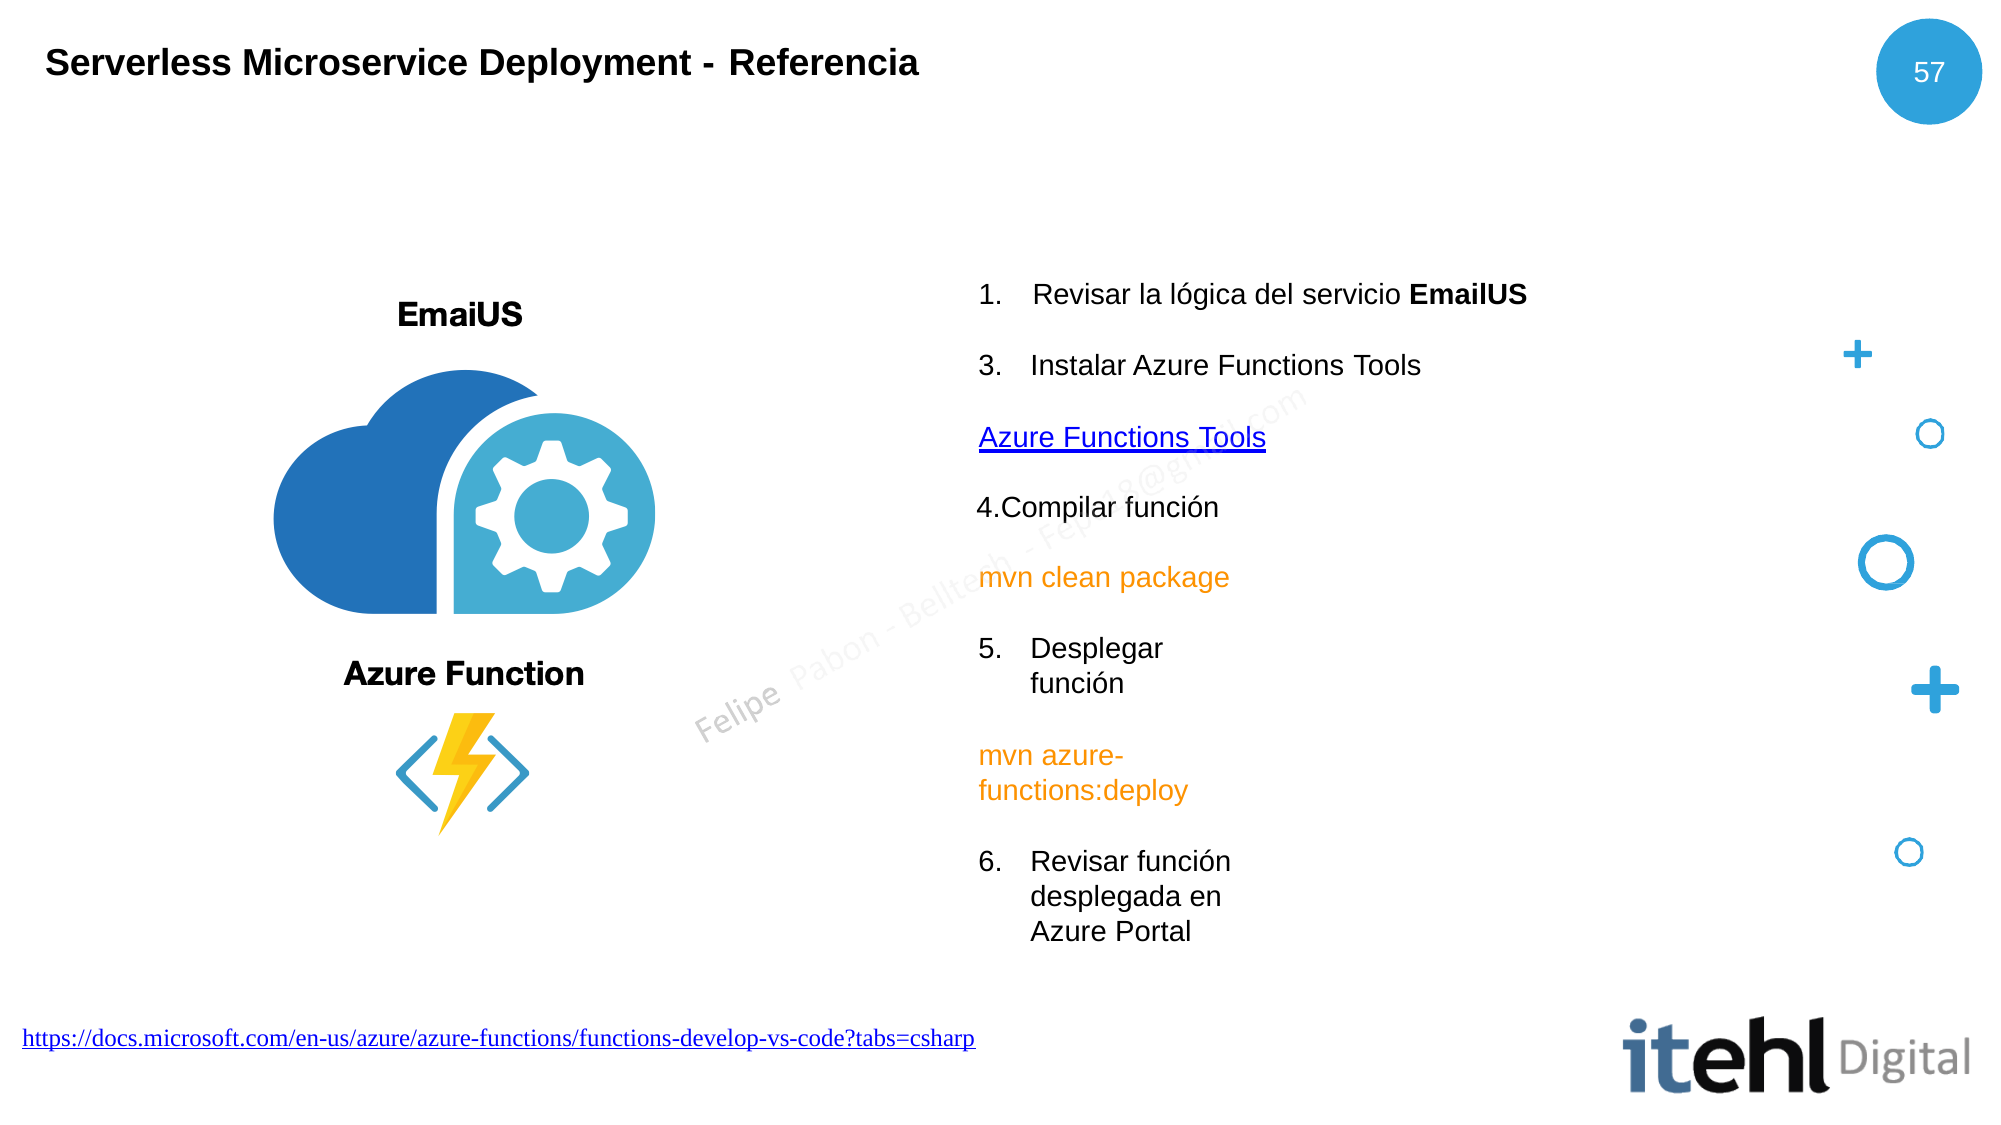

# Serverless Microservice Deployment - Referencia
57
1.	Revisar la lógica del servicio EmailUS

Instalar Azure Functions Tools

Azure Functions Tools
Compilar función  mvn clean package

Desplegar función

mvn azure-functions:deploy

Revisar función desplegada en Azure Portal

https://docs.microsoft.com/en-us/azure/azure-functions/functions-develop-vs-code?tabs=csharp